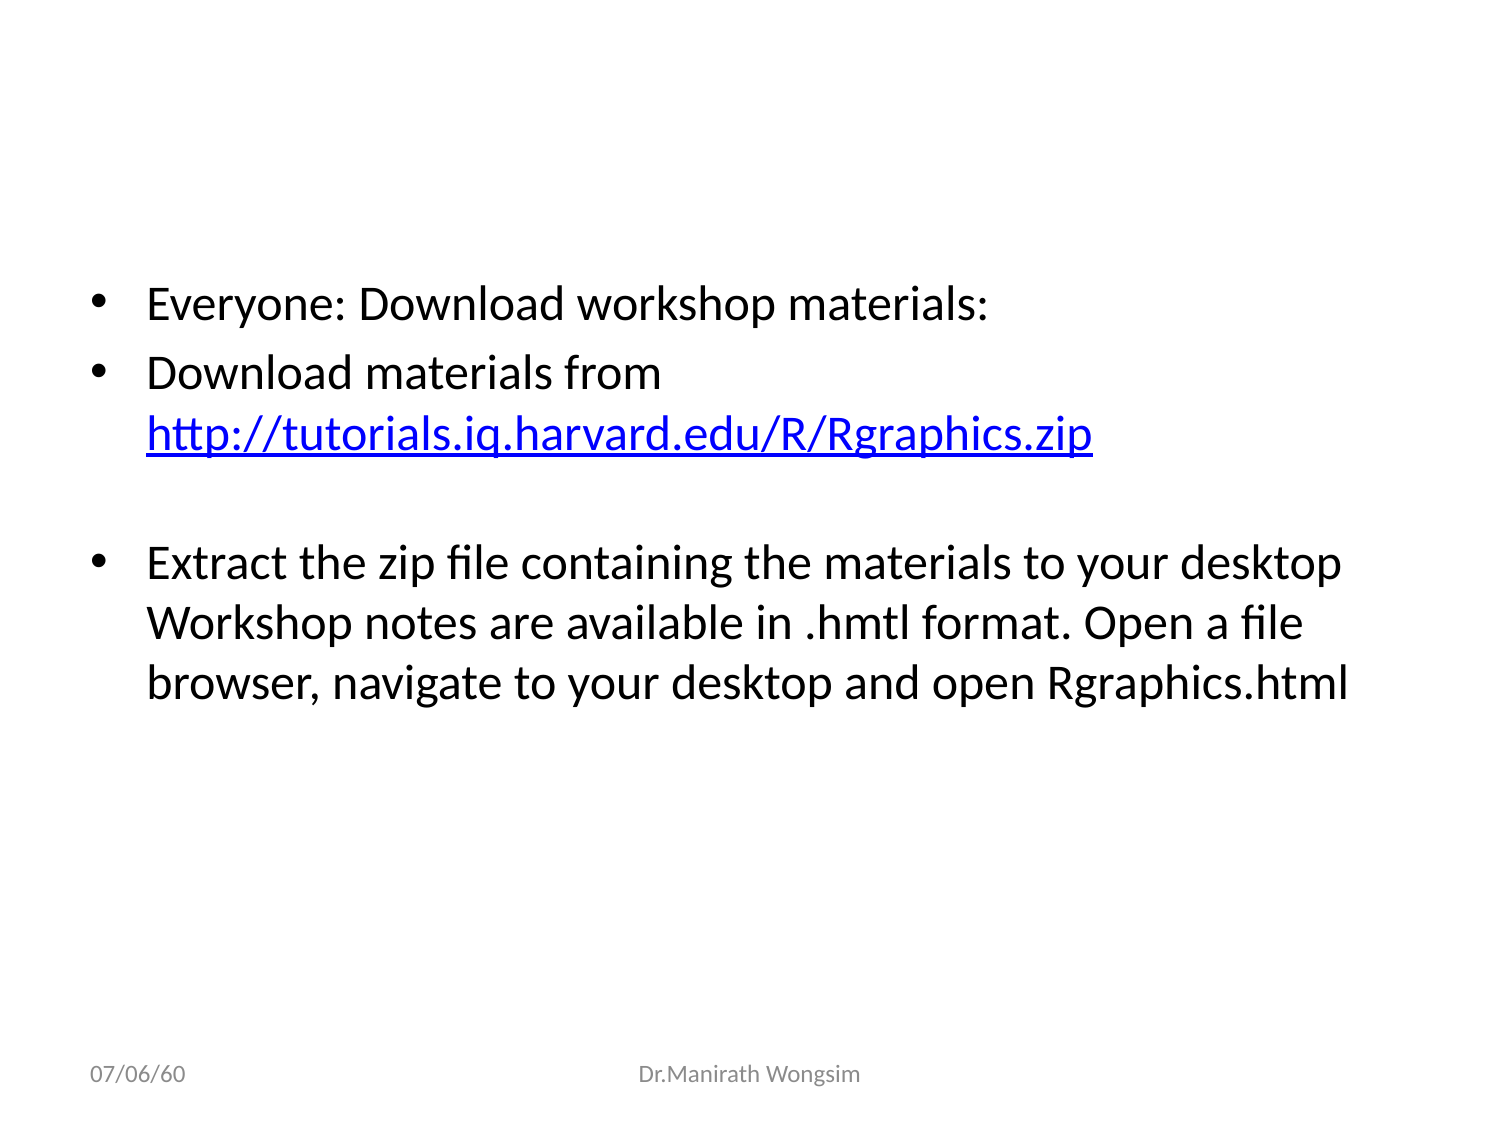

#
Everyone: Download workshop materials:
Download materials from http://tutorials.iq.harvard.edu/R/Rgraphics.zip
Extract the zip file containing the materials to your desktop
Workshop notes are available in .hmtl format. Open a file browser, navigate to your desktop and open Rgraphics.html

07/06/60
Dr.Manirath Wongsim